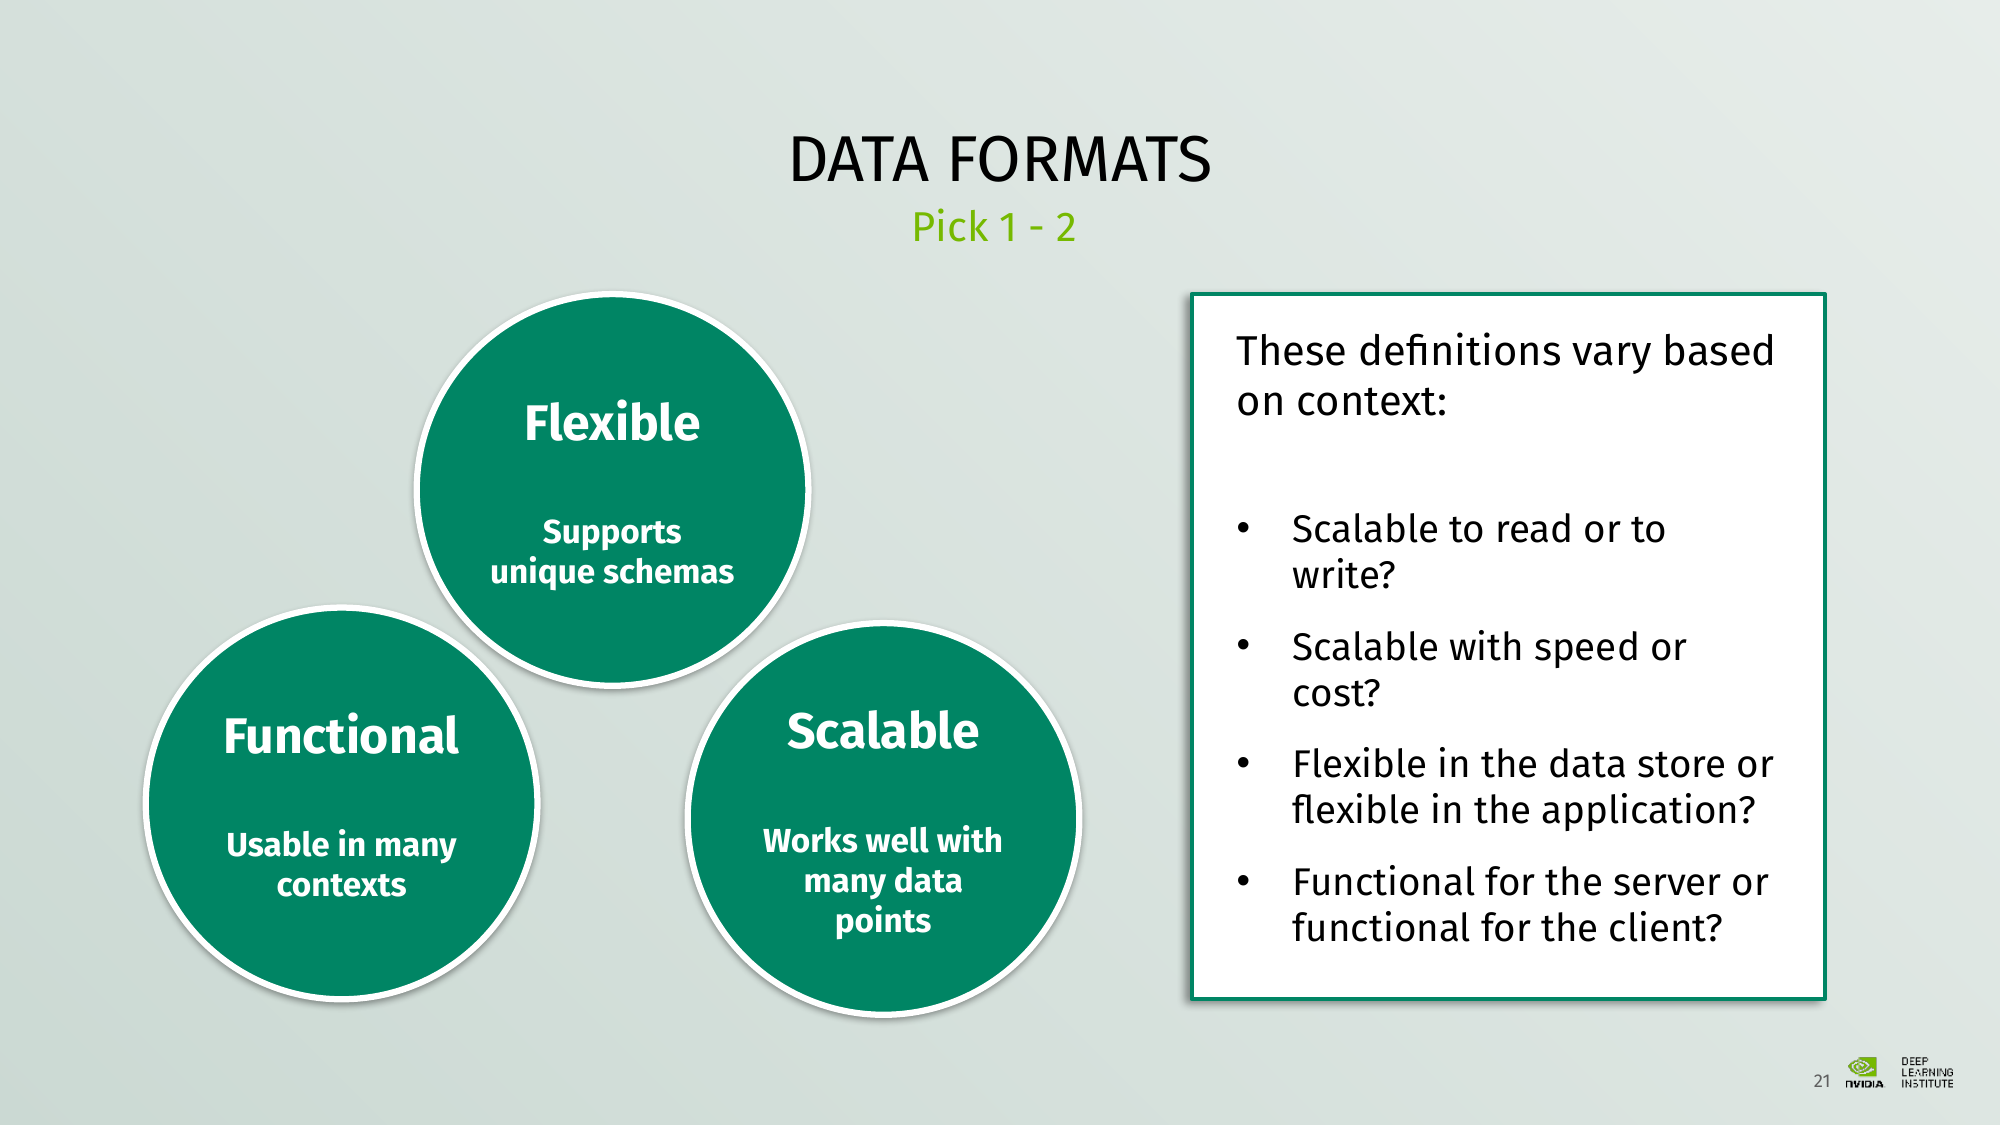

# Data Formats
Pick 1 - 2
Flexible

Supports unique schemas
These definitions vary based on context:

Scalable to read or to write?
Scalable with speed or cost?
Flexible in the data store or flexible in the application?
Functional for the server or functional for the client?
Functional

Usable in many contexts
Scalable

Works well with many data points